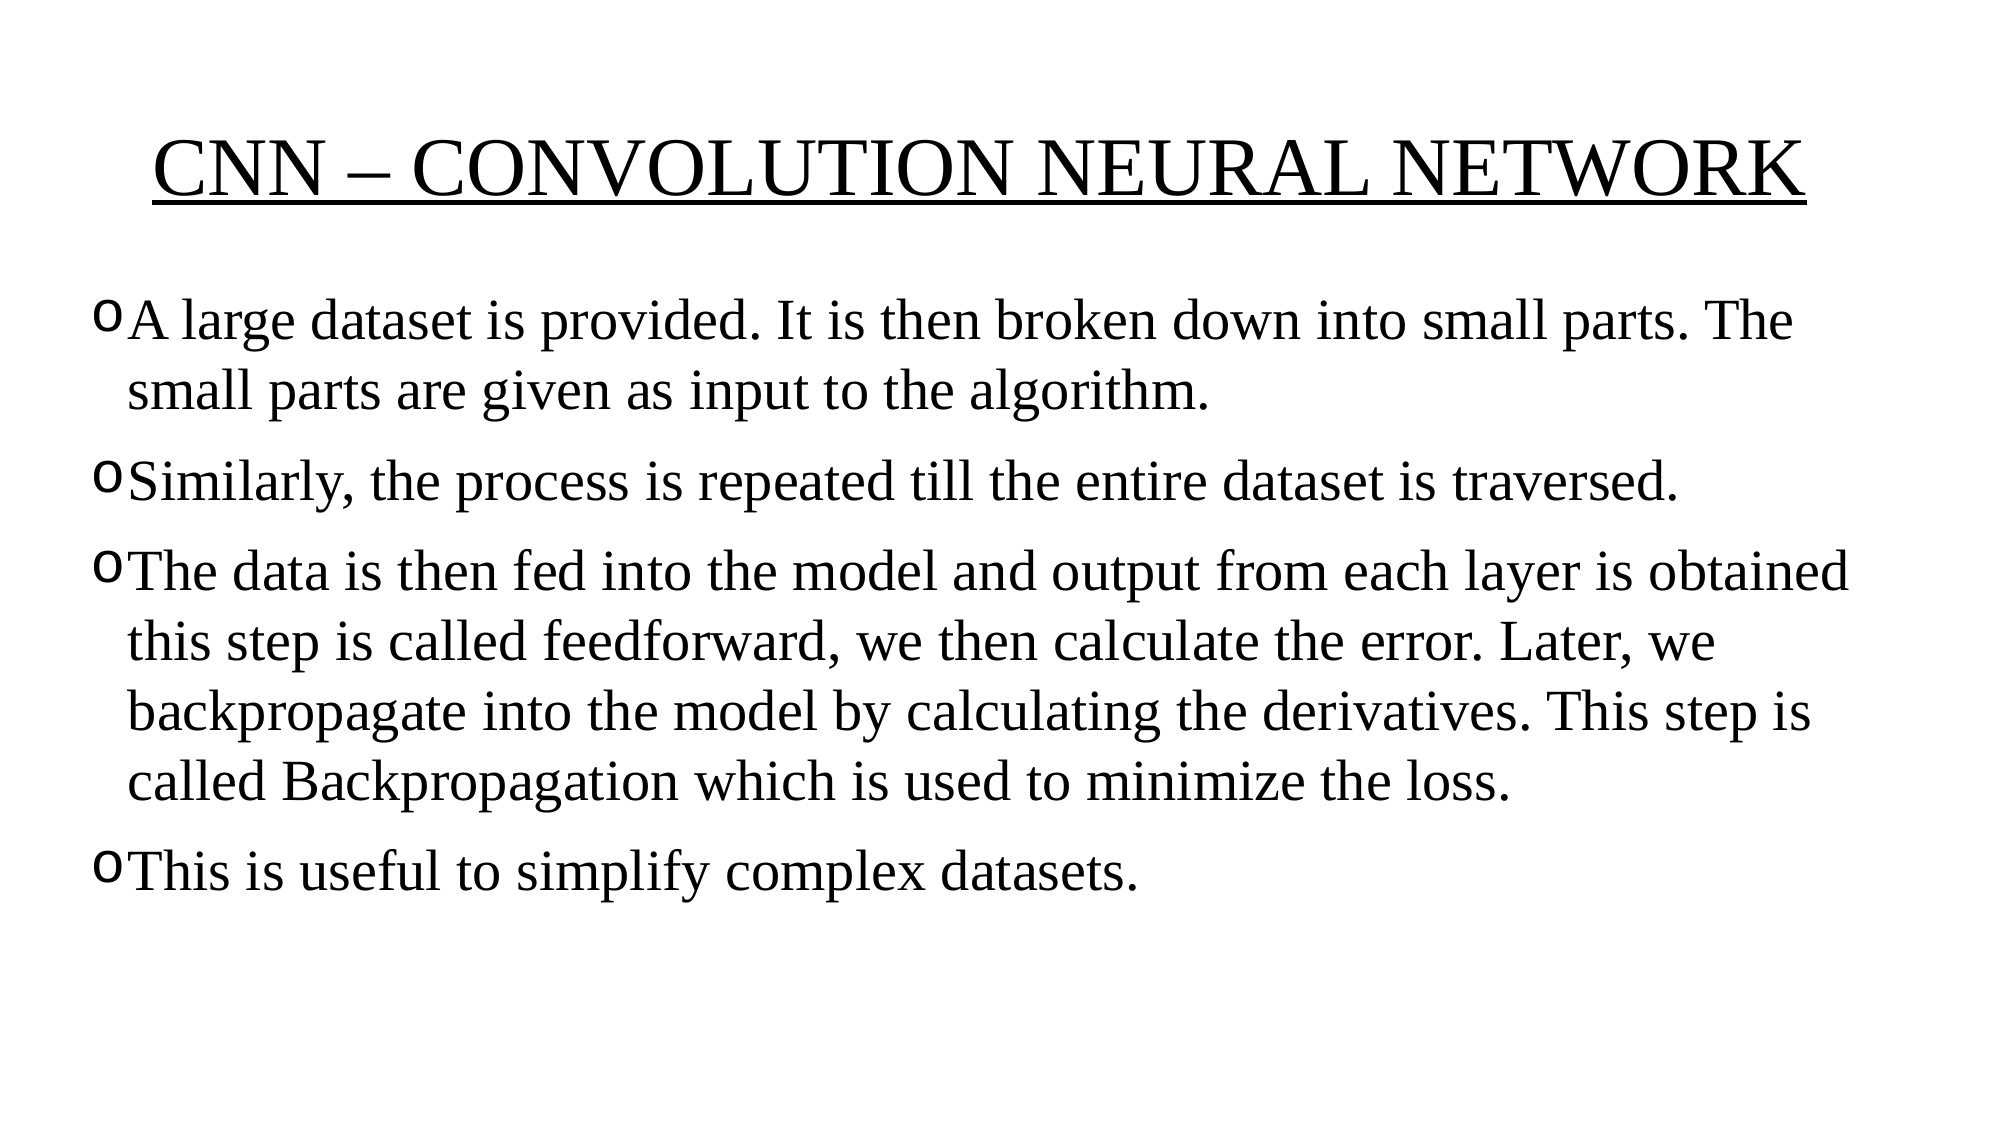

# CNN – CONVOLUTION NEURAL NETWORK
A large dataset is provided. It is then broken down into small parts. The small parts are given as input to the algorithm.
Similarly, the process is repeated till the entire dataset is traversed.
The data is then fed into the model and output from each layer is obtained this step is called feedforward, we then calculate the error. Later, we backpropagate into the model by calculating the derivatives. This step is called Backpropagation which is used to minimize the loss.
This is useful to simplify complex datasets.